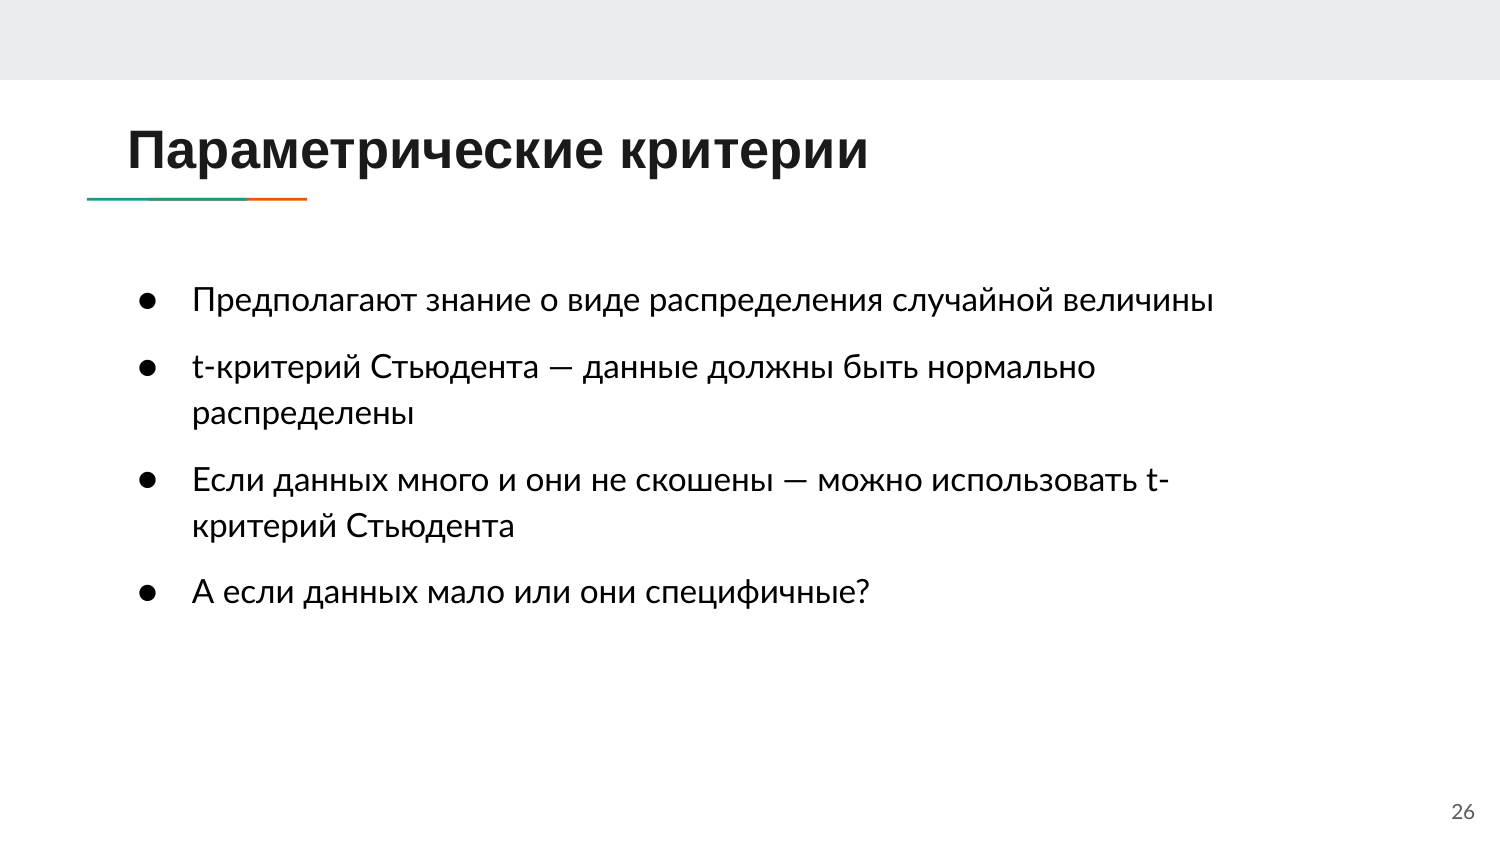

# Параметрические критерии
Предполагают знание о виде распределения случайной величины
t-критерий Стьюдента — данные должны быть нормально распределены
Если данных много и они не скошены — можно использовать t-критерий Стьюдента
А если данных мало или они специфичные?
26